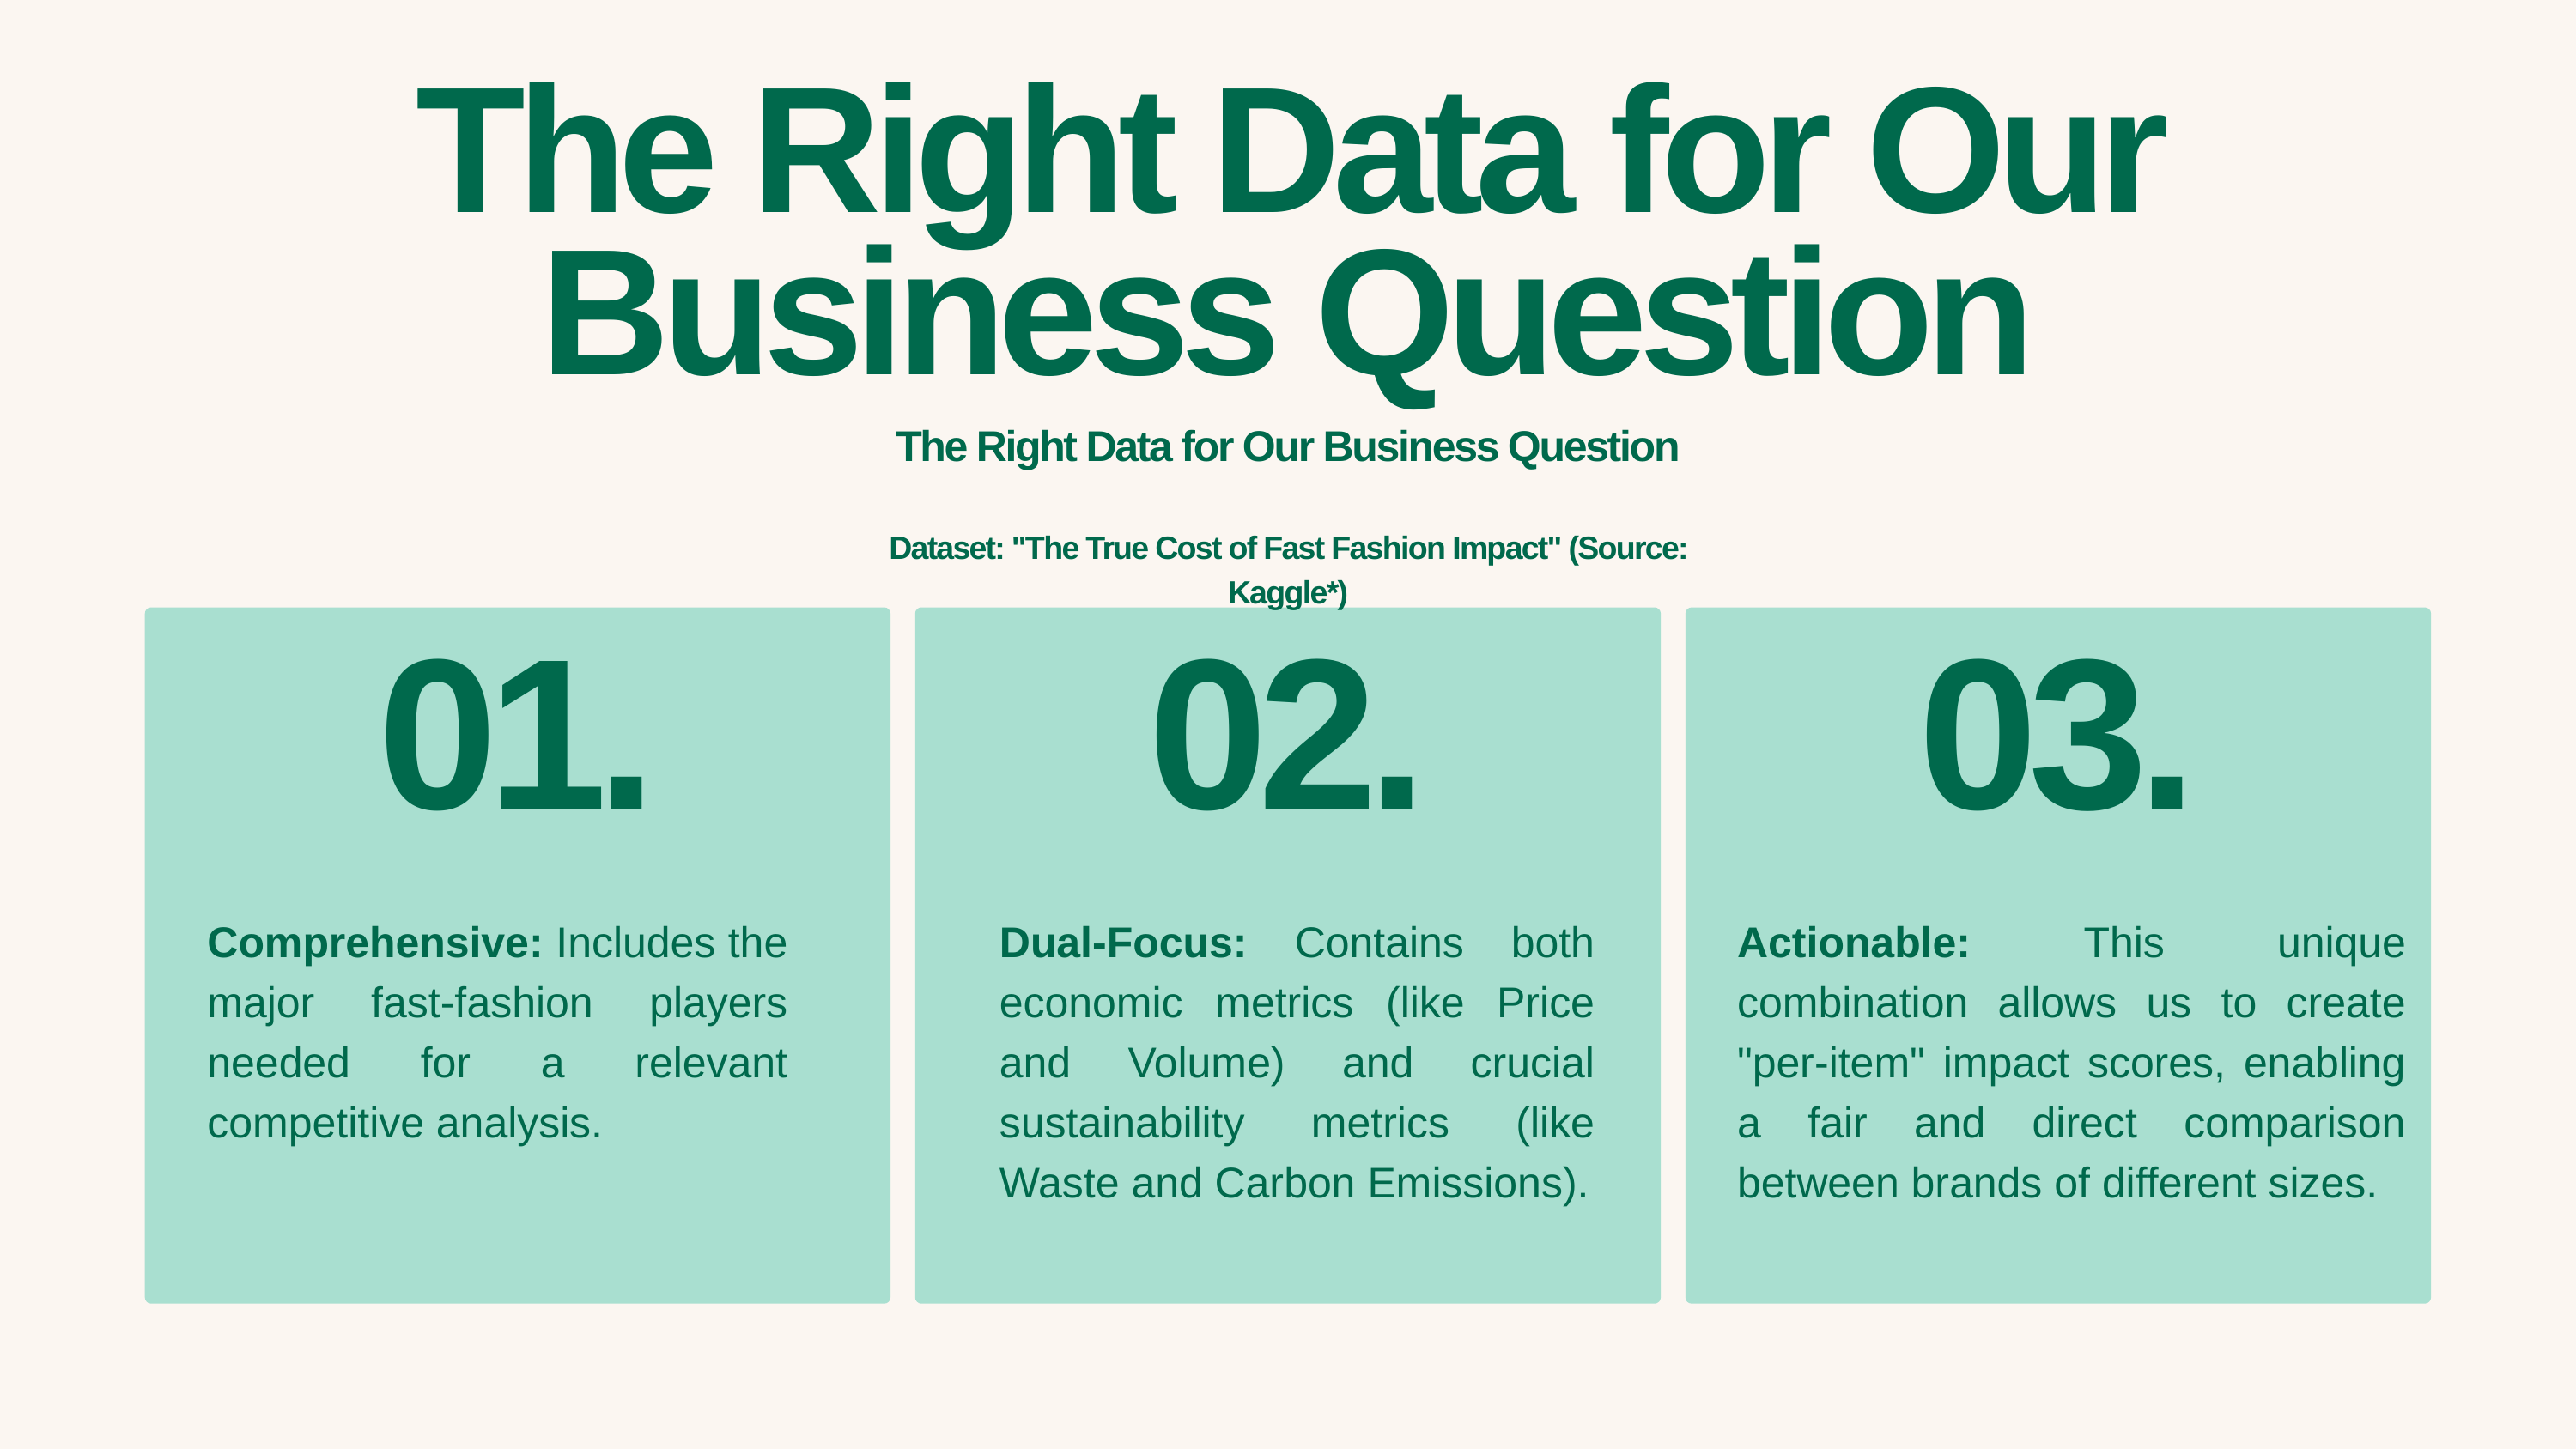

The Right Data for Our Business Question
The Right Data for Our Business Question
Dataset: "The True Cost of Fast Fashion Impact" (Source: Kaggle*)

01.
02.
03.
Comprehensive: Includes the major fast-fashion players needed for a relevant competitive analysis.
Dual-Focus: Contains both economic metrics (like Price and Volume) and crucial sustainability metrics (like Waste and Carbon Emissions).
Actionable: This unique combination allows us to create "per-item" impact scores, enabling a fair and direct comparison between brands of different sizes.